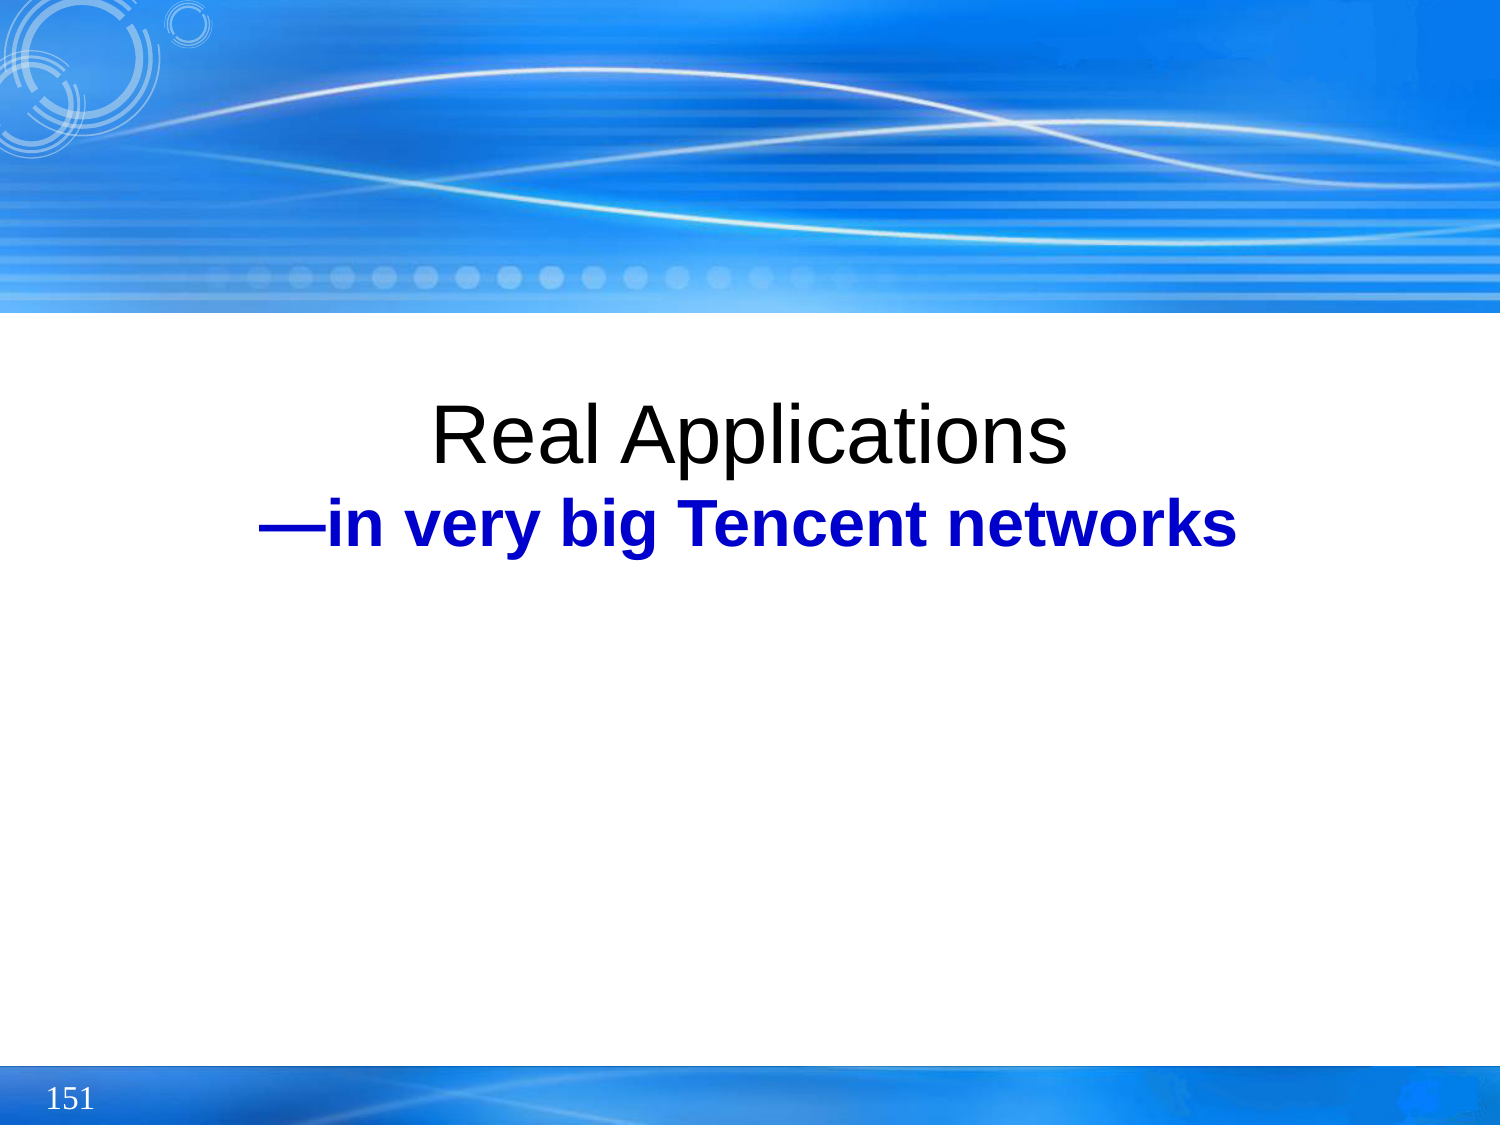

# Real Applications —in very big Tencent networks